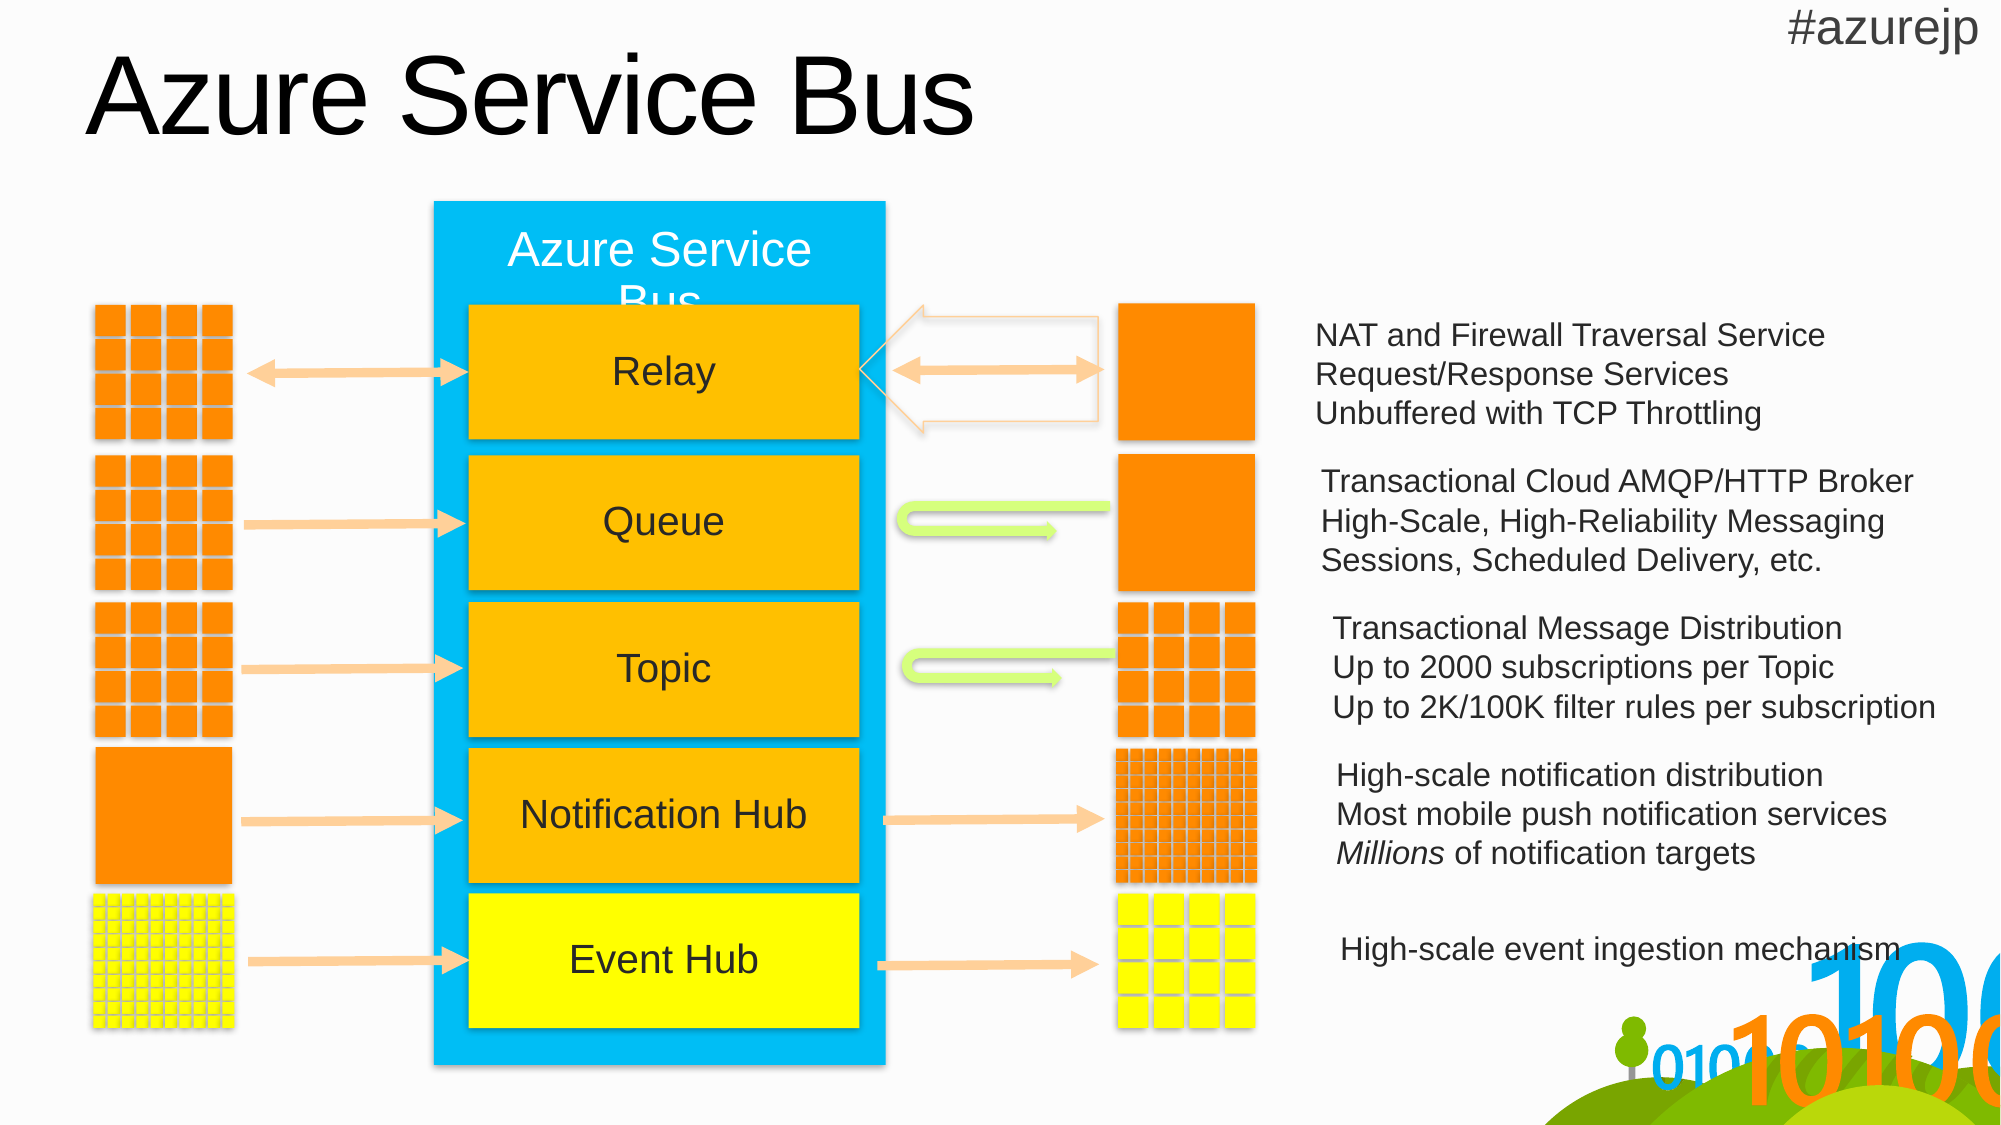

# Azure Service Bus
Azure Service Bus

Relay

NAT and Firewall Traversal Service
Request/Response Services
Unbuffered with TCP Throttling

Transactional Cloud AMQP/HTTP Broker
High-Scale, High-Reliability Messaging
Sessions, Scheduled Delivery, etc.

Queue

Transactional Message Distribution
Up to 2000 subscriptions per Topic
Up to 2K/100K filter rules per subscription
Topic

High-scale notification distribution
Most mobile push notification services
Millions of notification targets

Notification Hub

Event Hub

High-scale event ingestion mechanism